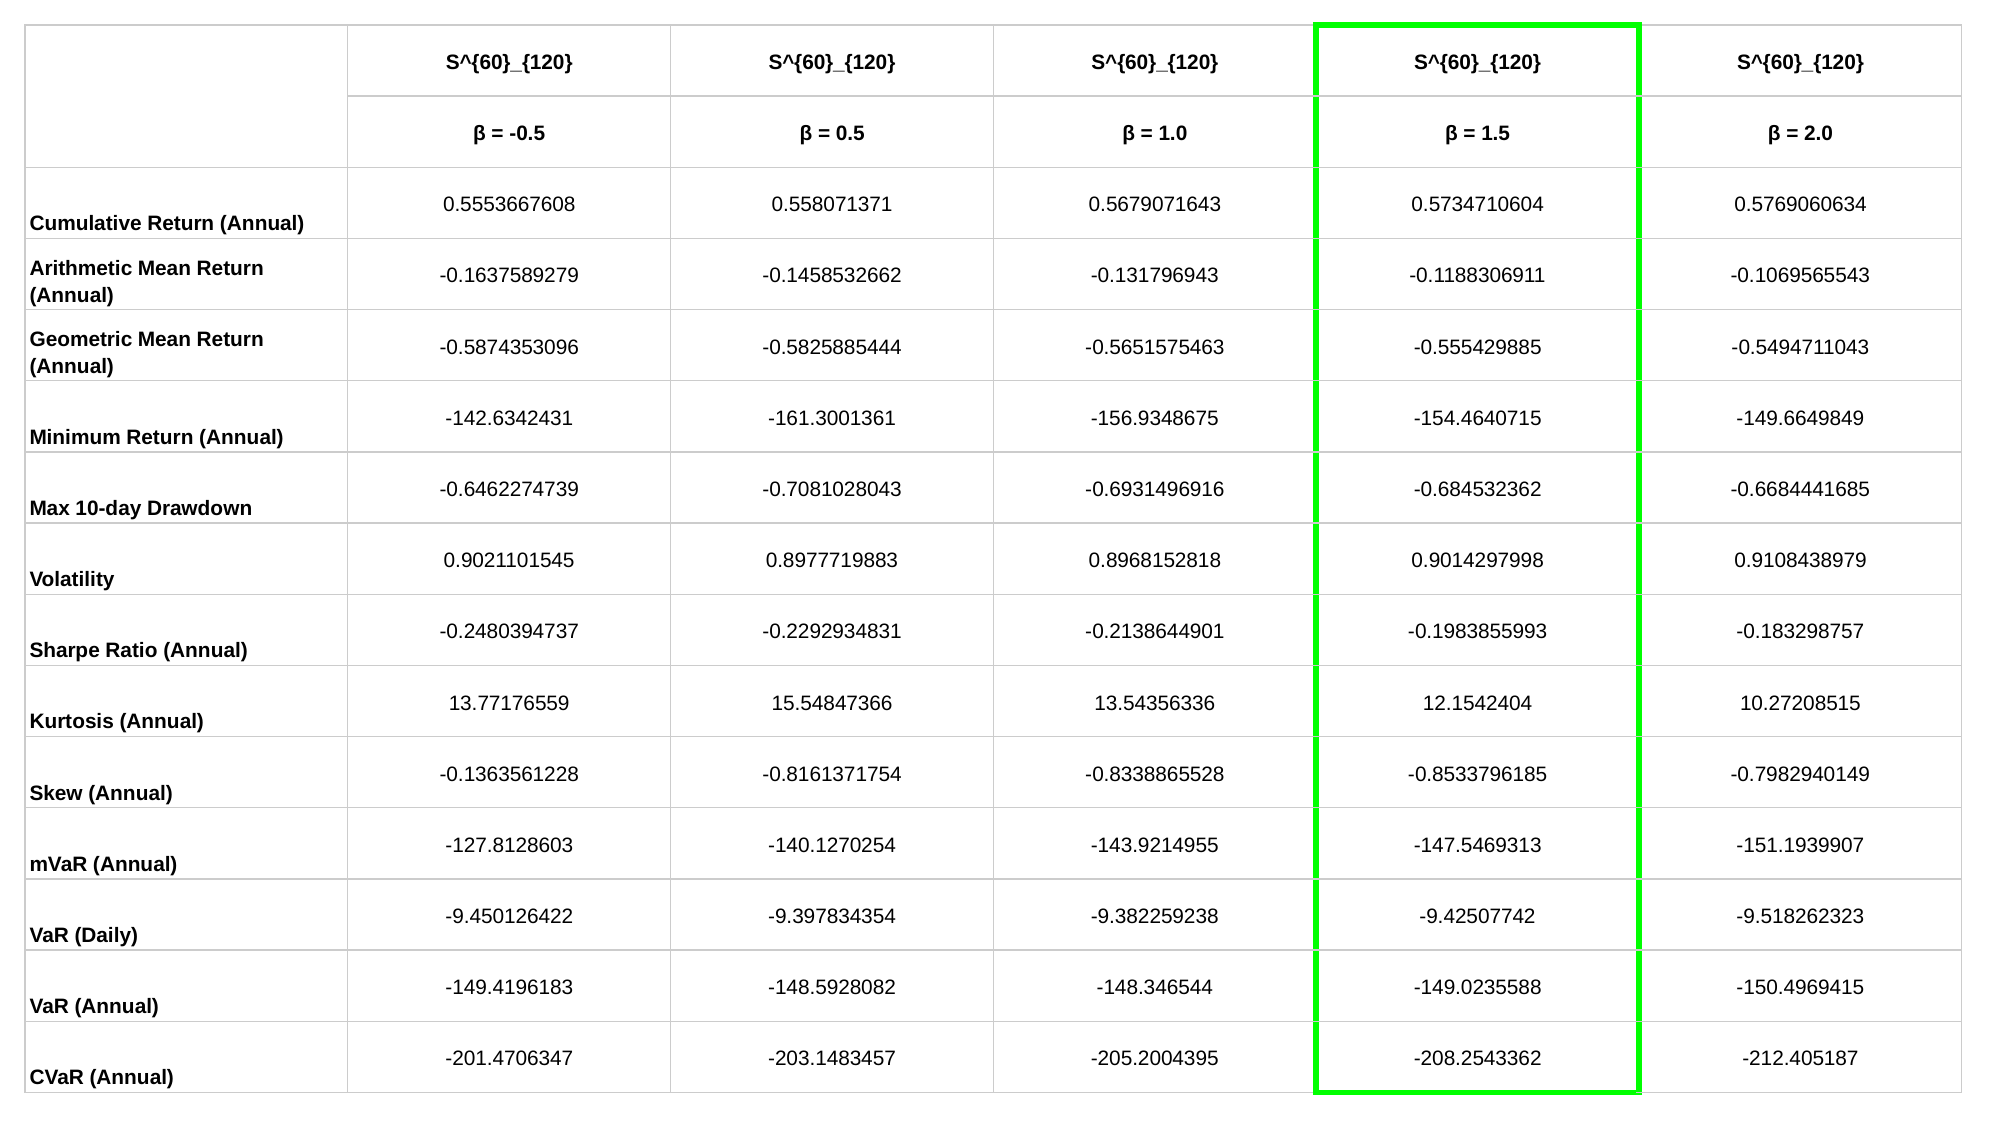

|  | S^{60}\_{120} | S^{60}\_{120} | S^{60}\_{120} | S^{60}\_{120} | S^{60}\_{120} |
| --- | --- | --- | --- | --- | --- |
|  | β = -0.5 | β = 0.5 | β = 1.0 | β = 1.5 | β = 2.0 |
| Cumulative Return (Annual) | 0.5553667608 | 0.558071371 | 0.5679071643 | 0.5734710604 | 0.5769060634 |
| Arithmetic Mean Return (Annual) | -0.1637589279 | -0.1458532662 | -0.131796943 | -0.1188306911 | -0.1069565543 |
| Geometric Mean Return (Annual) | -0.5874353096 | -0.5825885444 | -0.5651575463 | -0.555429885 | -0.5494711043 |
| Minimum Return (Annual) | -142.6342431 | -161.3001361 | -156.9348675 | -154.4640715 | -149.6649849 |
| Max 10-day Drawdown | -0.6462274739 | -0.7081028043 | -0.6931496916 | -0.684532362 | -0.6684441685 |
| Volatility | 0.9021101545 | 0.8977719883 | 0.8968152818 | 0.9014297998 | 0.9108438979 |
| Sharpe Ratio (Annual) | -0.2480394737 | -0.2292934831 | -0.2138644901 | -0.1983855993 | -0.183298757 |
| Kurtosis (Annual) | 13.77176559 | 15.54847366 | 13.54356336 | 12.1542404 | 10.27208515 |
| Skew (Annual) | -0.1363561228 | -0.8161371754 | -0.8338865528 | -0.8533796185 | -0.7982940149 |
| mVaR (Annual) | -127.8128603 | -140.1270254 | -143.9214955 | -147.5469313 | -151.1939907 |
| VaR (Daily) | -9.450126422 | -9.397834354 | -9.382259238 | -9.42507742 | -9.518262323 |
| VaR (Annual) | -149.4196183 | -148.5928082 | -148.346544 | -149.0235588 | -150.4969415 |
| CVaR (Annual) | -201.4706347 | -203.1483457 | -205.2004395 | -208.2543362 | -212.405187 |